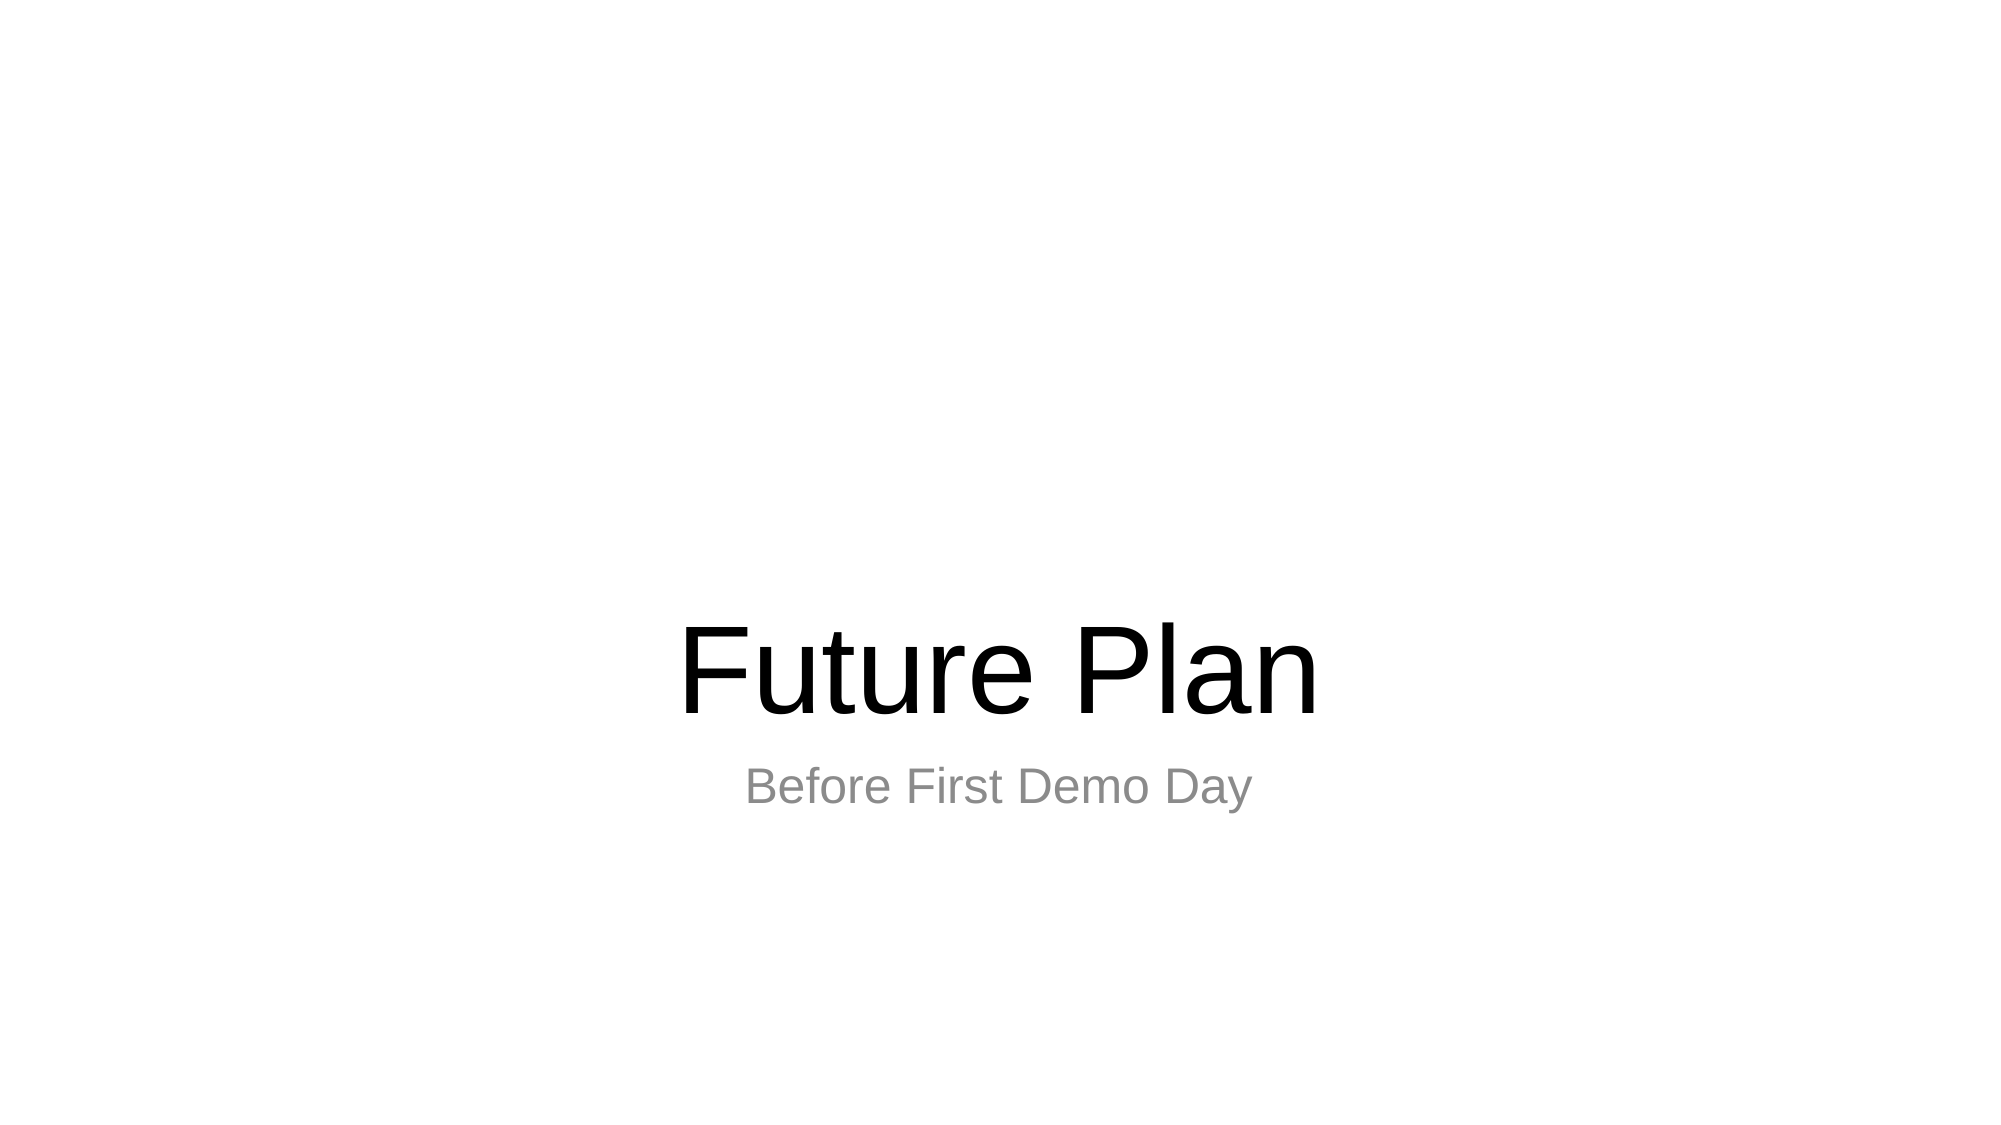

# Future Plan
Before First Demo Day